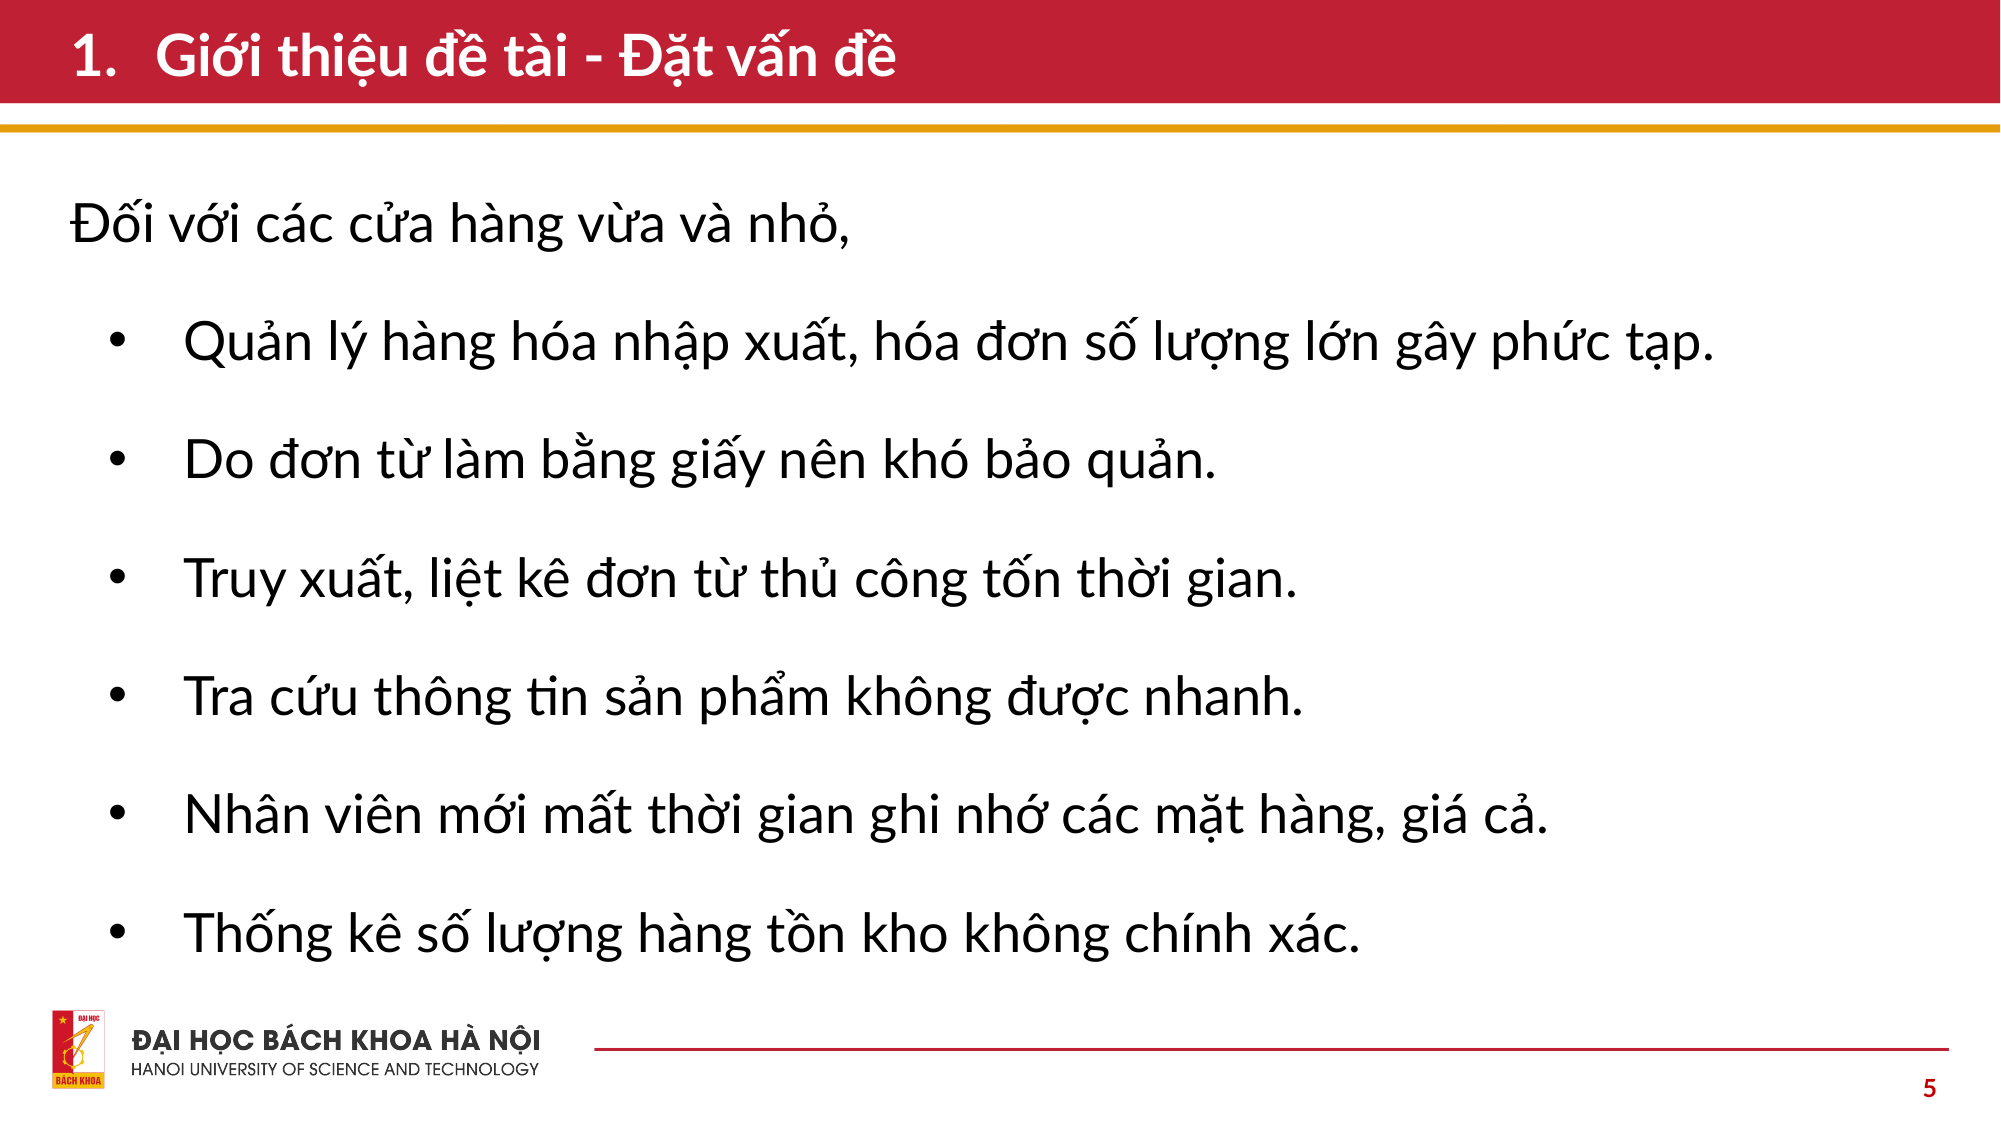

# Giới thiệu đề tài - Đặt vấn đề
Đối với các cửa hàng vừa và nhỏ,
Quản lý hàng hóa nhập xuất, hóa đơn số lượng lớn gây phức tạp.
Do đơn từ làm bằng giấy nên khó bảo quản.
Truy xuất, liệt kê đơn từ thủ công tốn thời gian.
Tra cứu thông tin sản phẩm không được nhanh.
Nhân viên mới mất thời gian ghi nhớ các mặt hàng, giá cả.
Thống kê số lượng hàng tồn kho không chính xác.

5